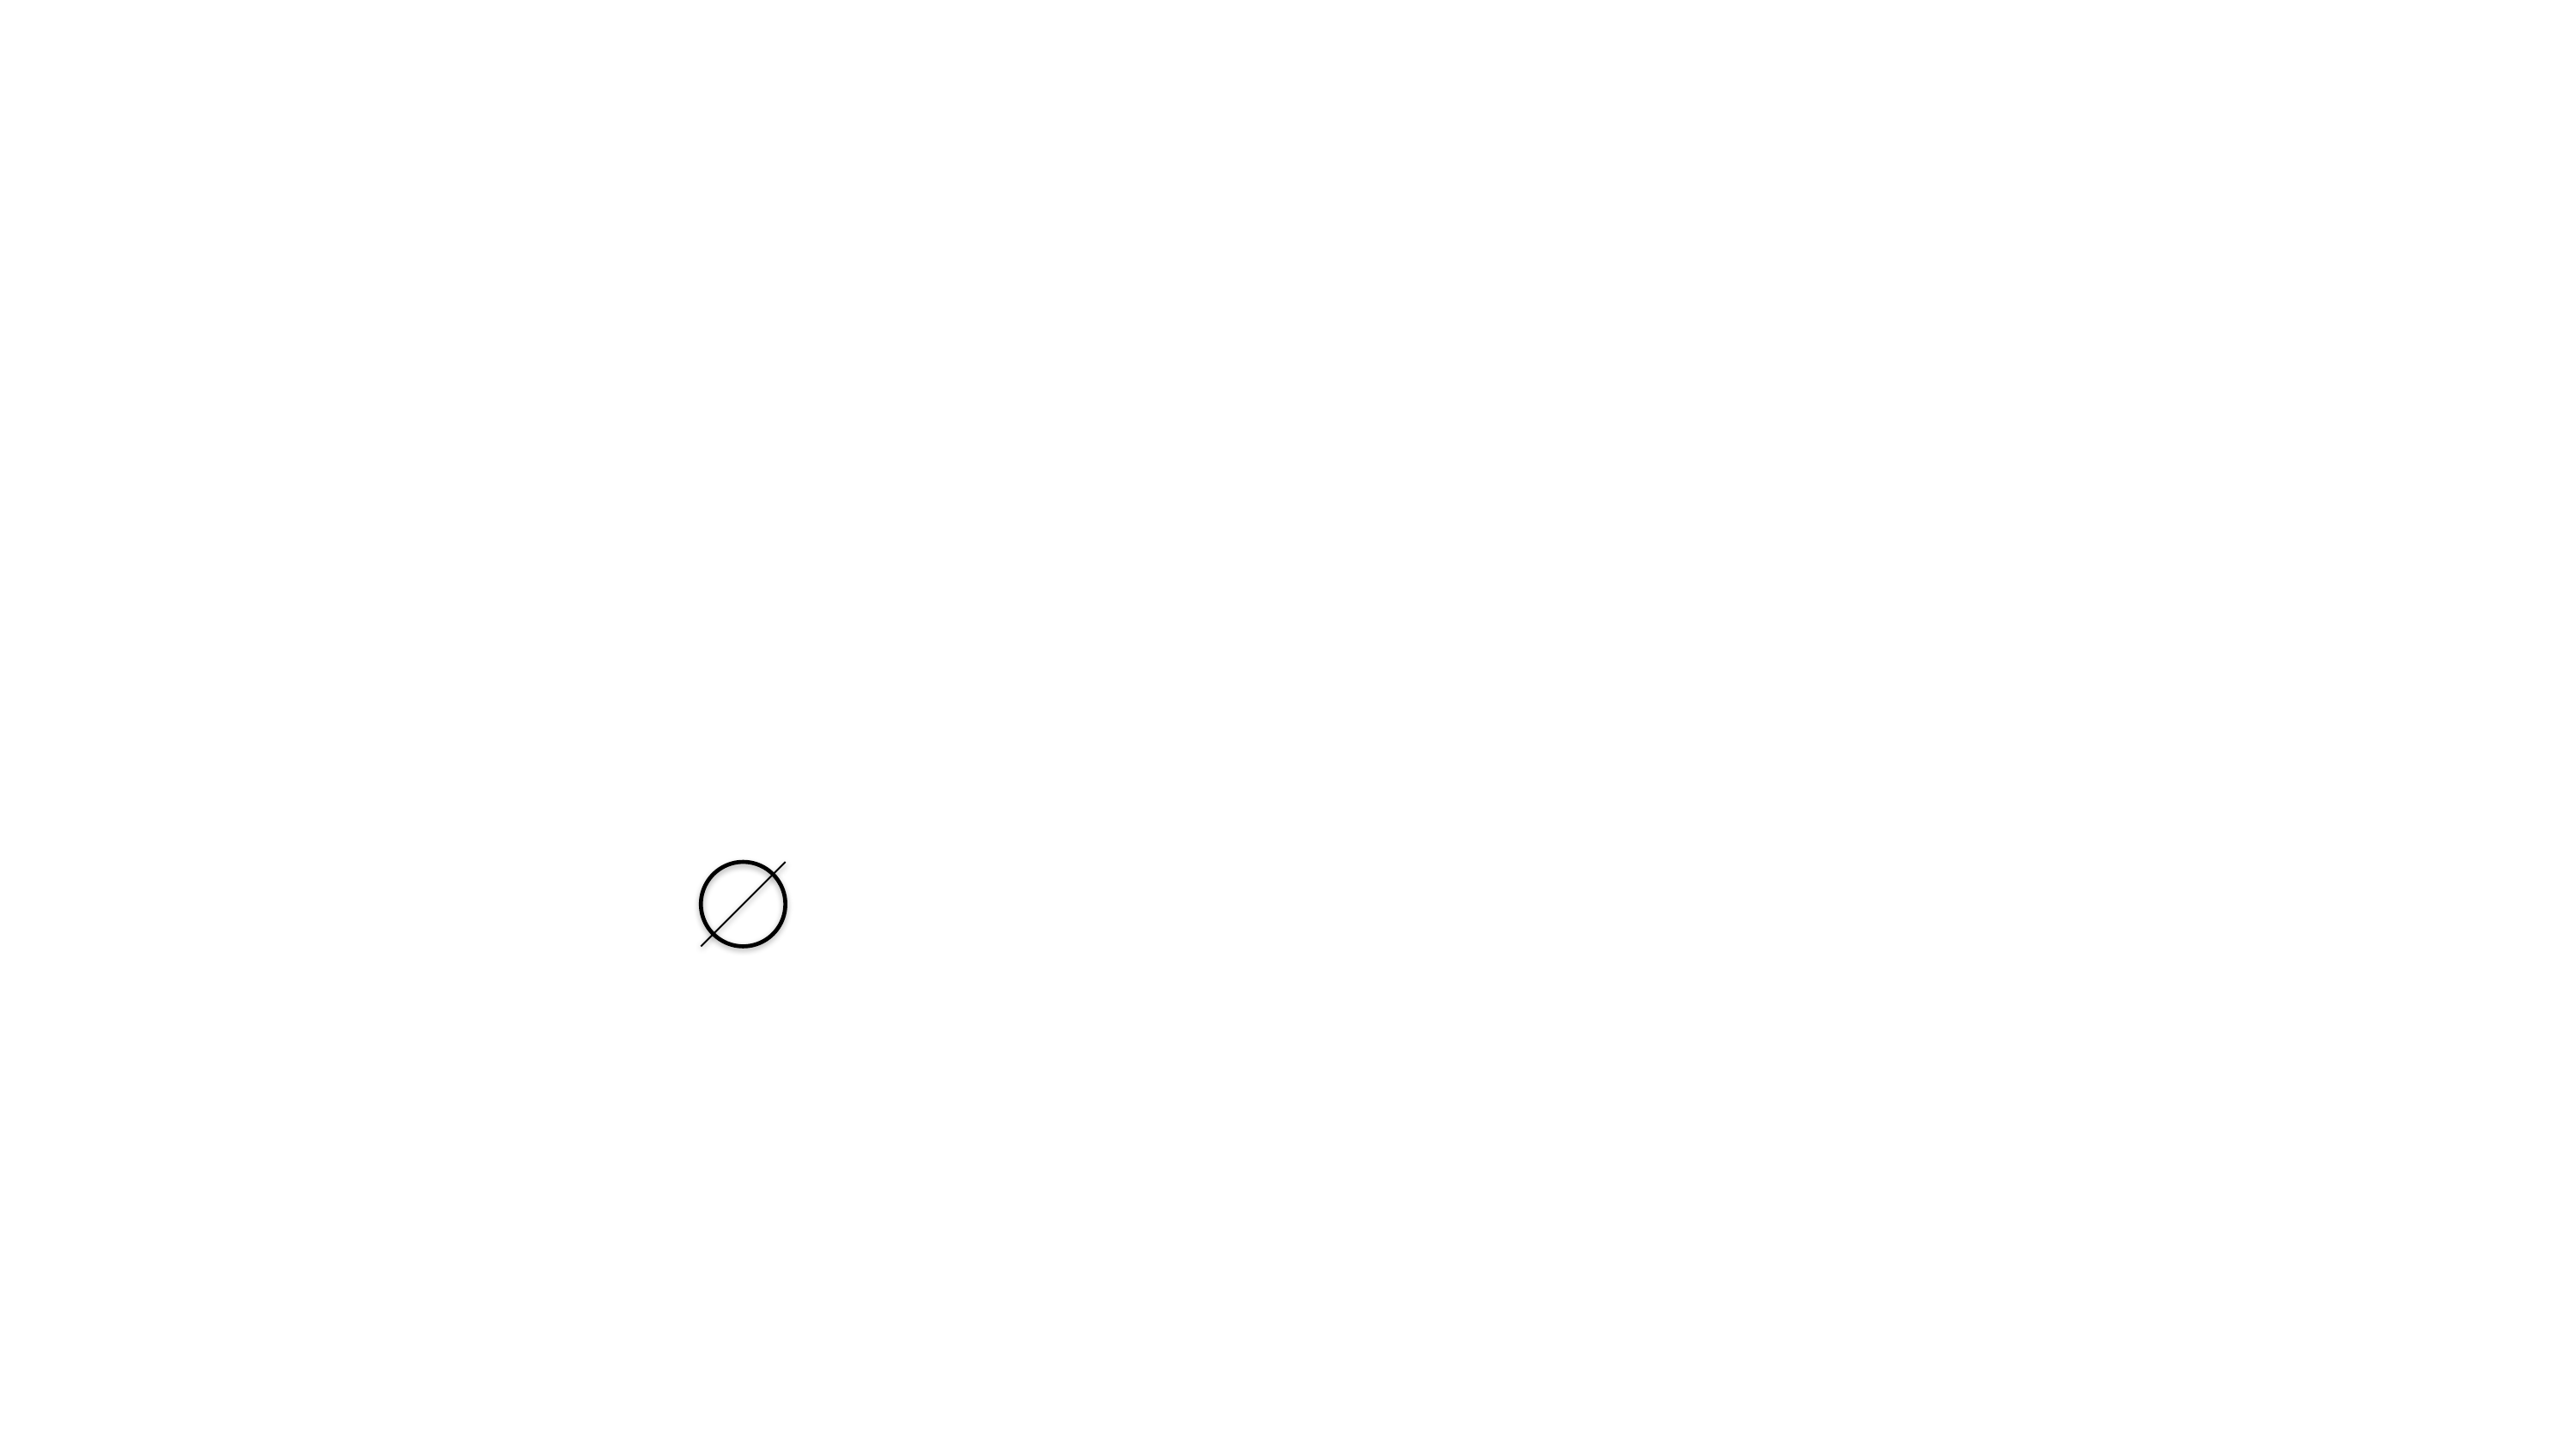

Setup Instructions:

Please remember to turn on slideshow when you arrive
For new slides, please use copy & paste (do NOT just insert a new slide unless you are providing your own background)
Please also save a .ppt copy in case of technical malfunctions on the church computer

*ignore the          icon on the slideshow thumbnails

#